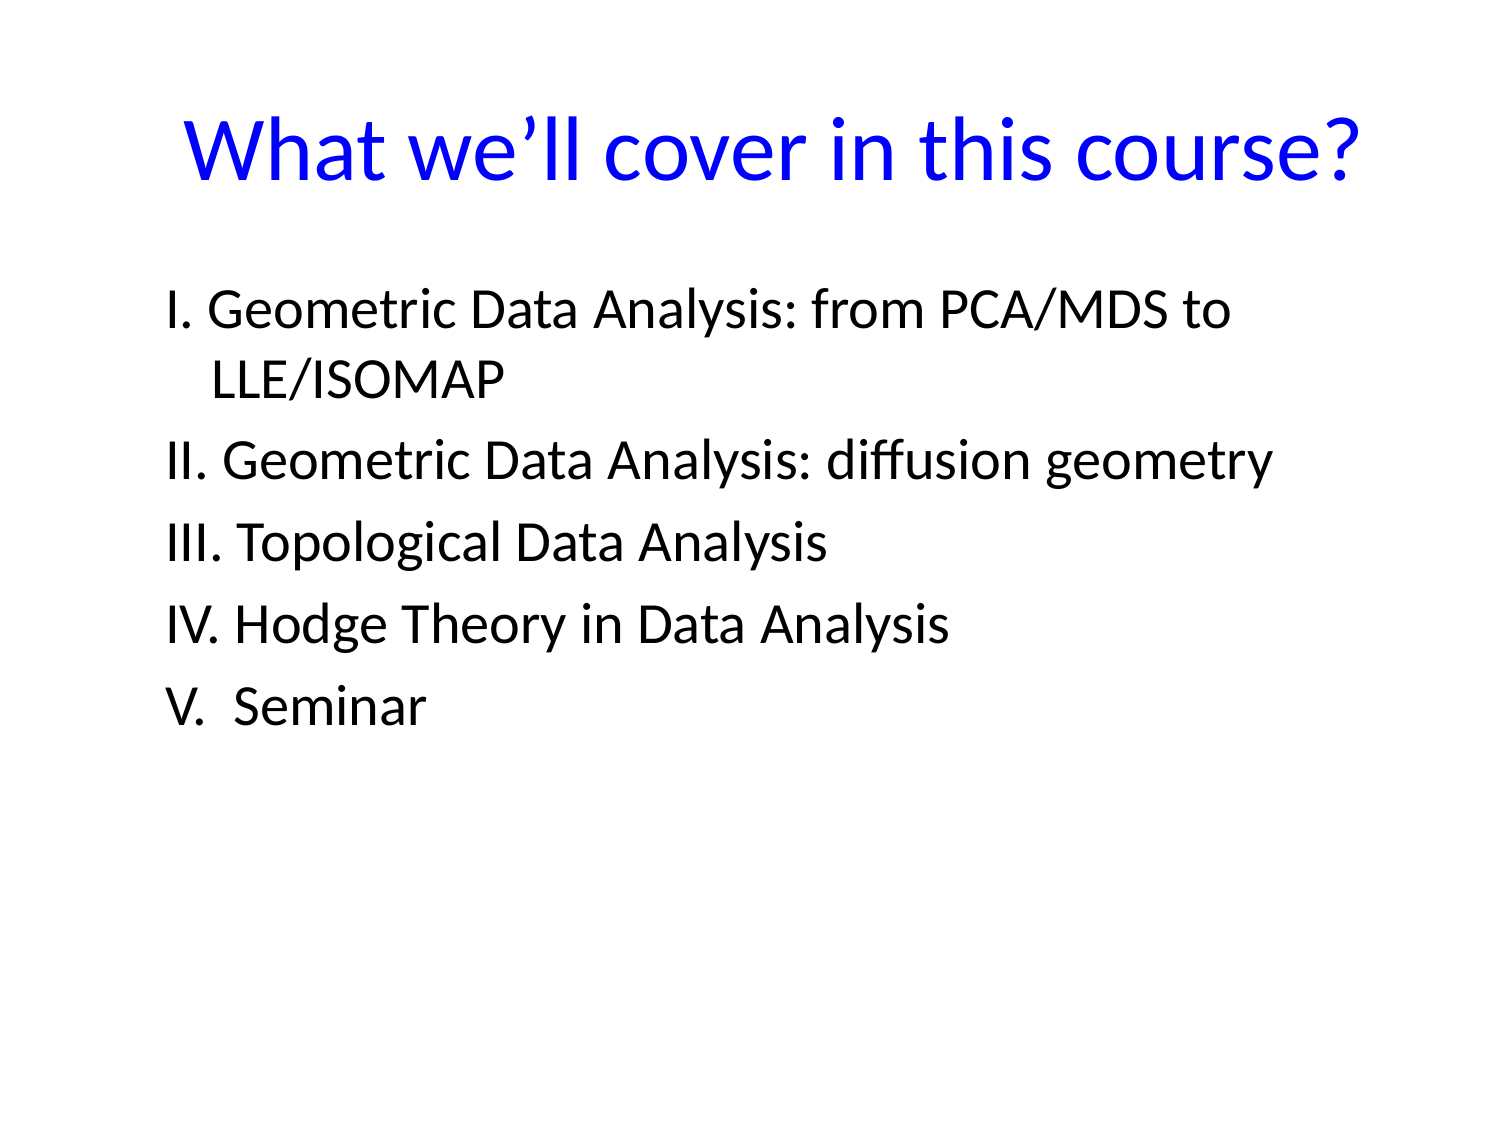

# What we’ll cover in this course?
I. Geometric Data Analysis: from PCA/MDS to LLE/ISOMAP
II. Geometric Data Analysis: diffusion geometry
III. Topological Data Analysis
IV. Hodge Theory in Data Analysis
V.  Seminar